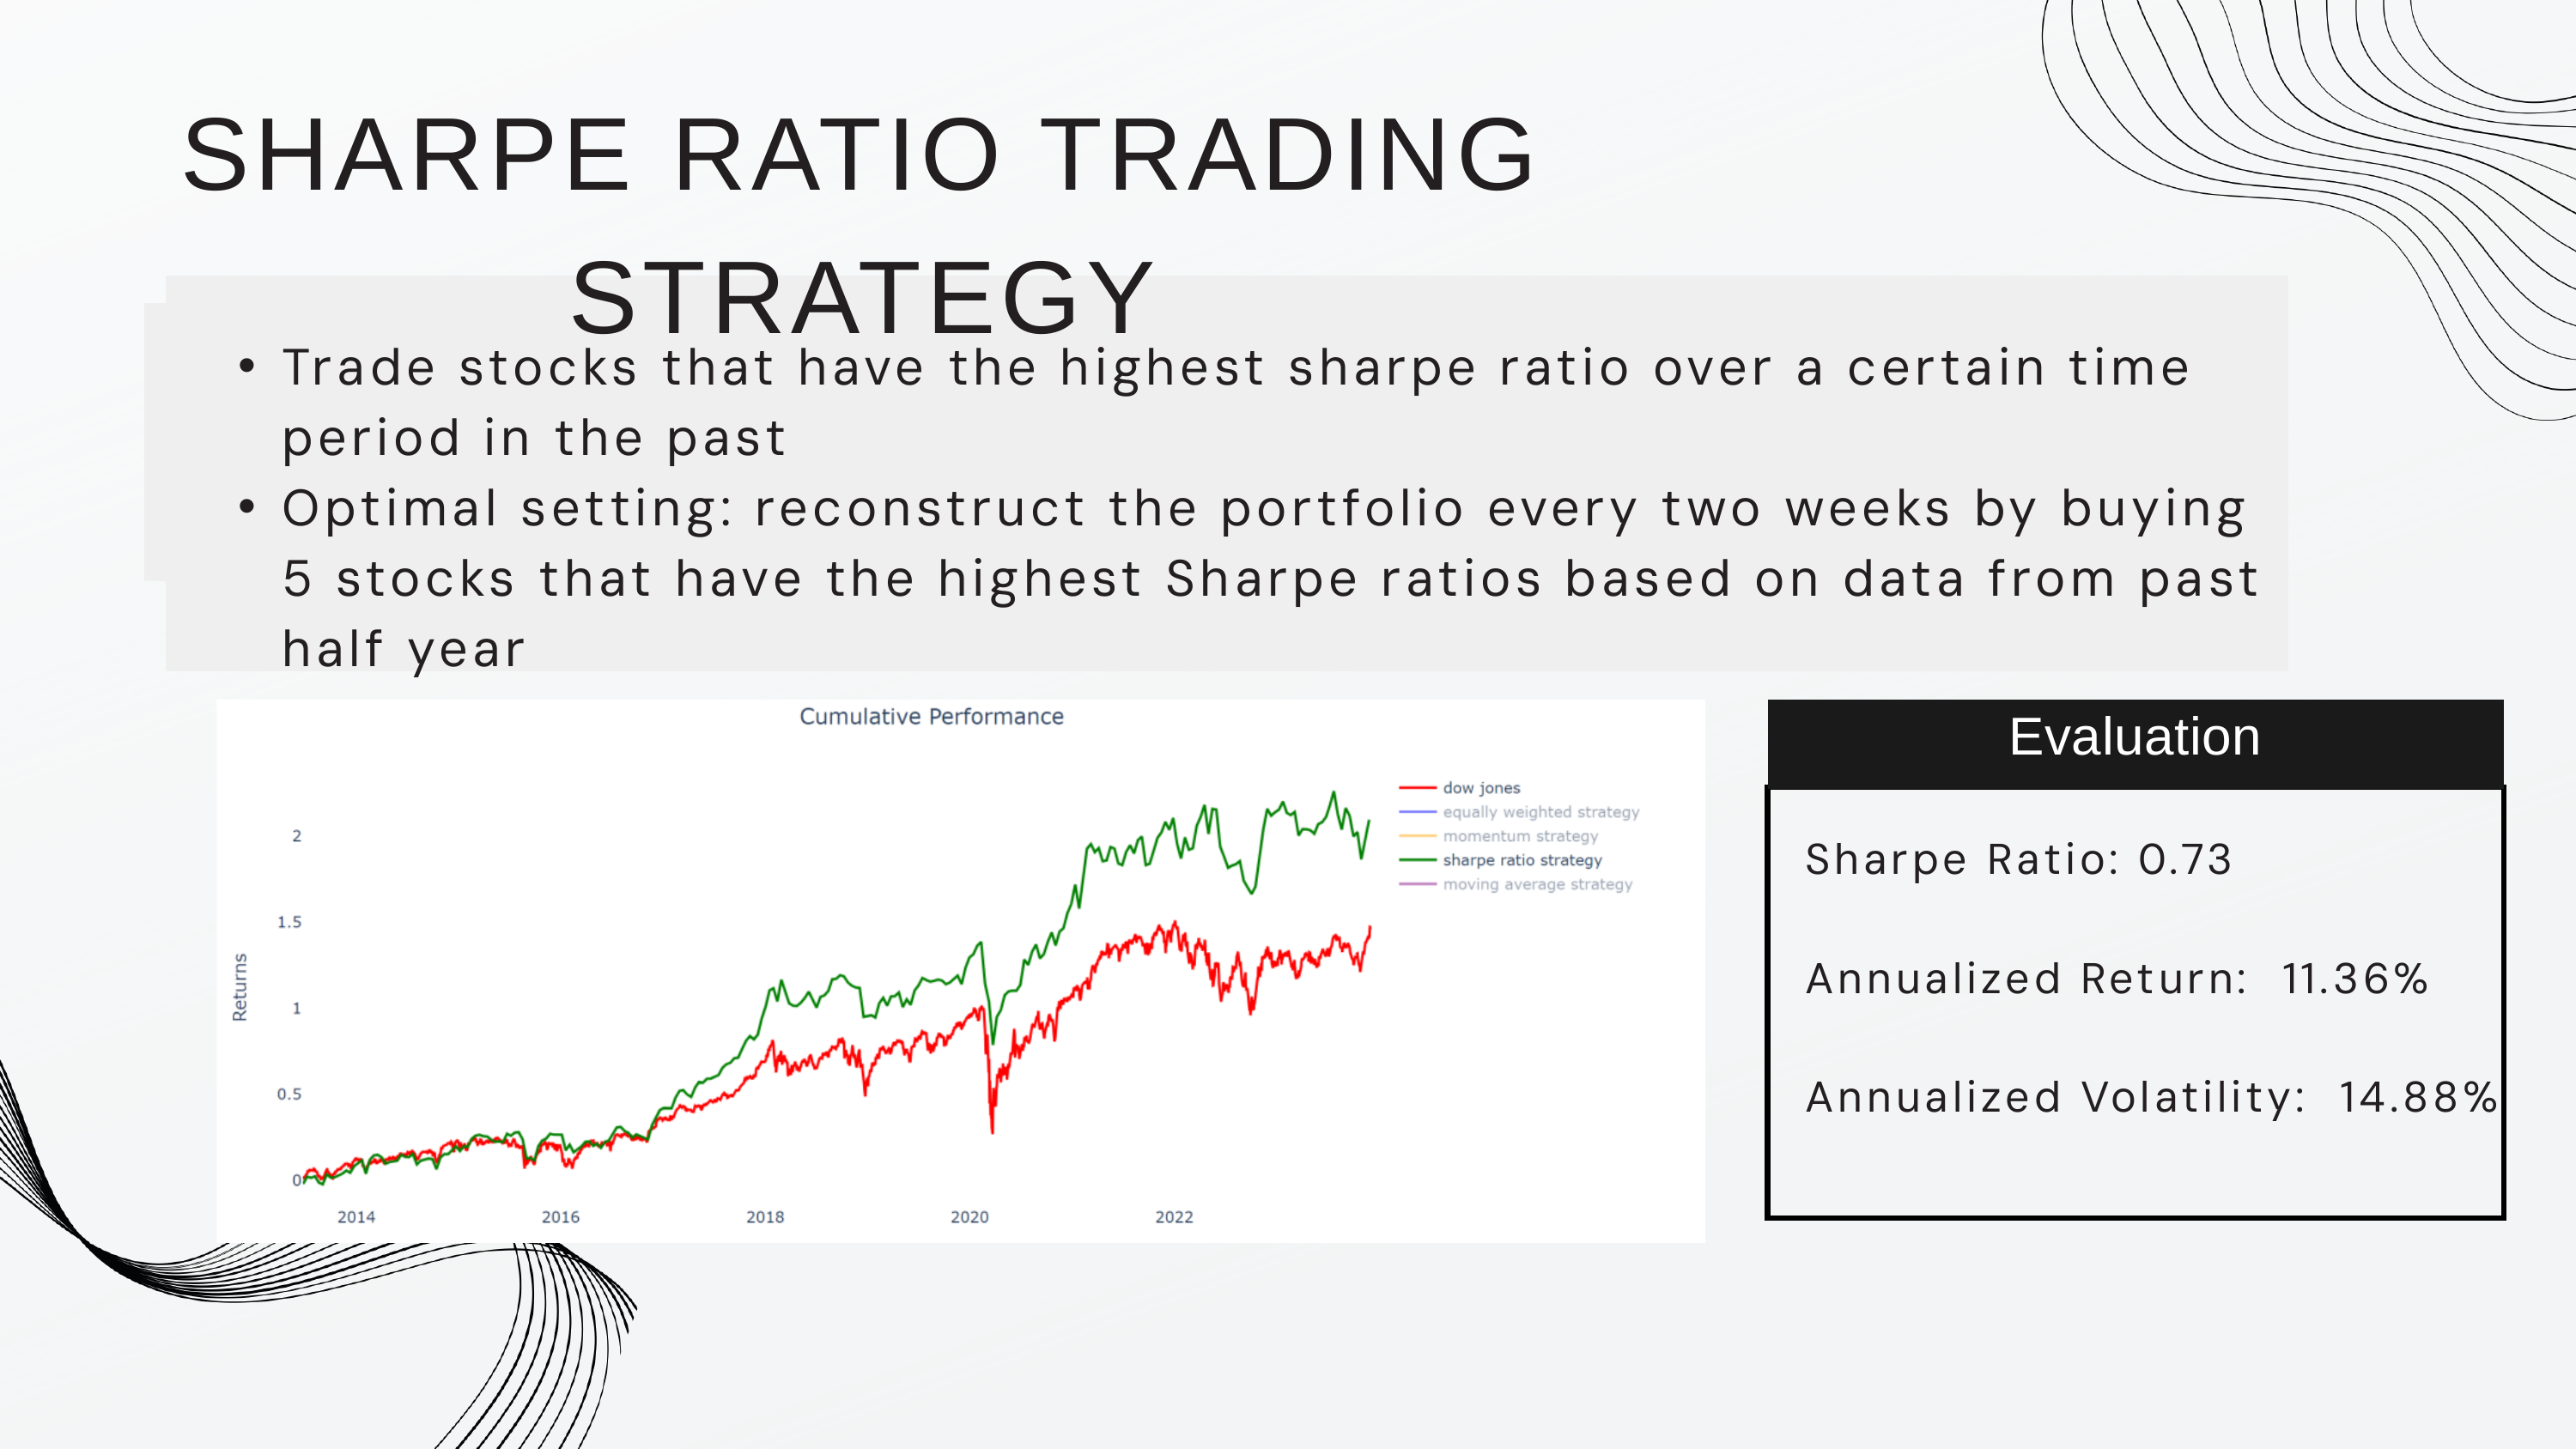

SHARPE RATIO TRADING STRATEGY

Trade stocks that have the highest sharpe ratio over a certain time period in the past
Optimal setting: reconstruct the portfolio every two weeks by buying 5 stocks that have the highest Sharpe ratios based on data from past half year
Equally weighted trading strategy assigns an equal weight to each individual stock within the Dow Jones Industrial Average (DJIA) regardless of their individual market capitalization.

Evaluation

Sharpe Ratio: 0.73

Annualized Return:  11.36%

Annualized Volatility:  14.88%